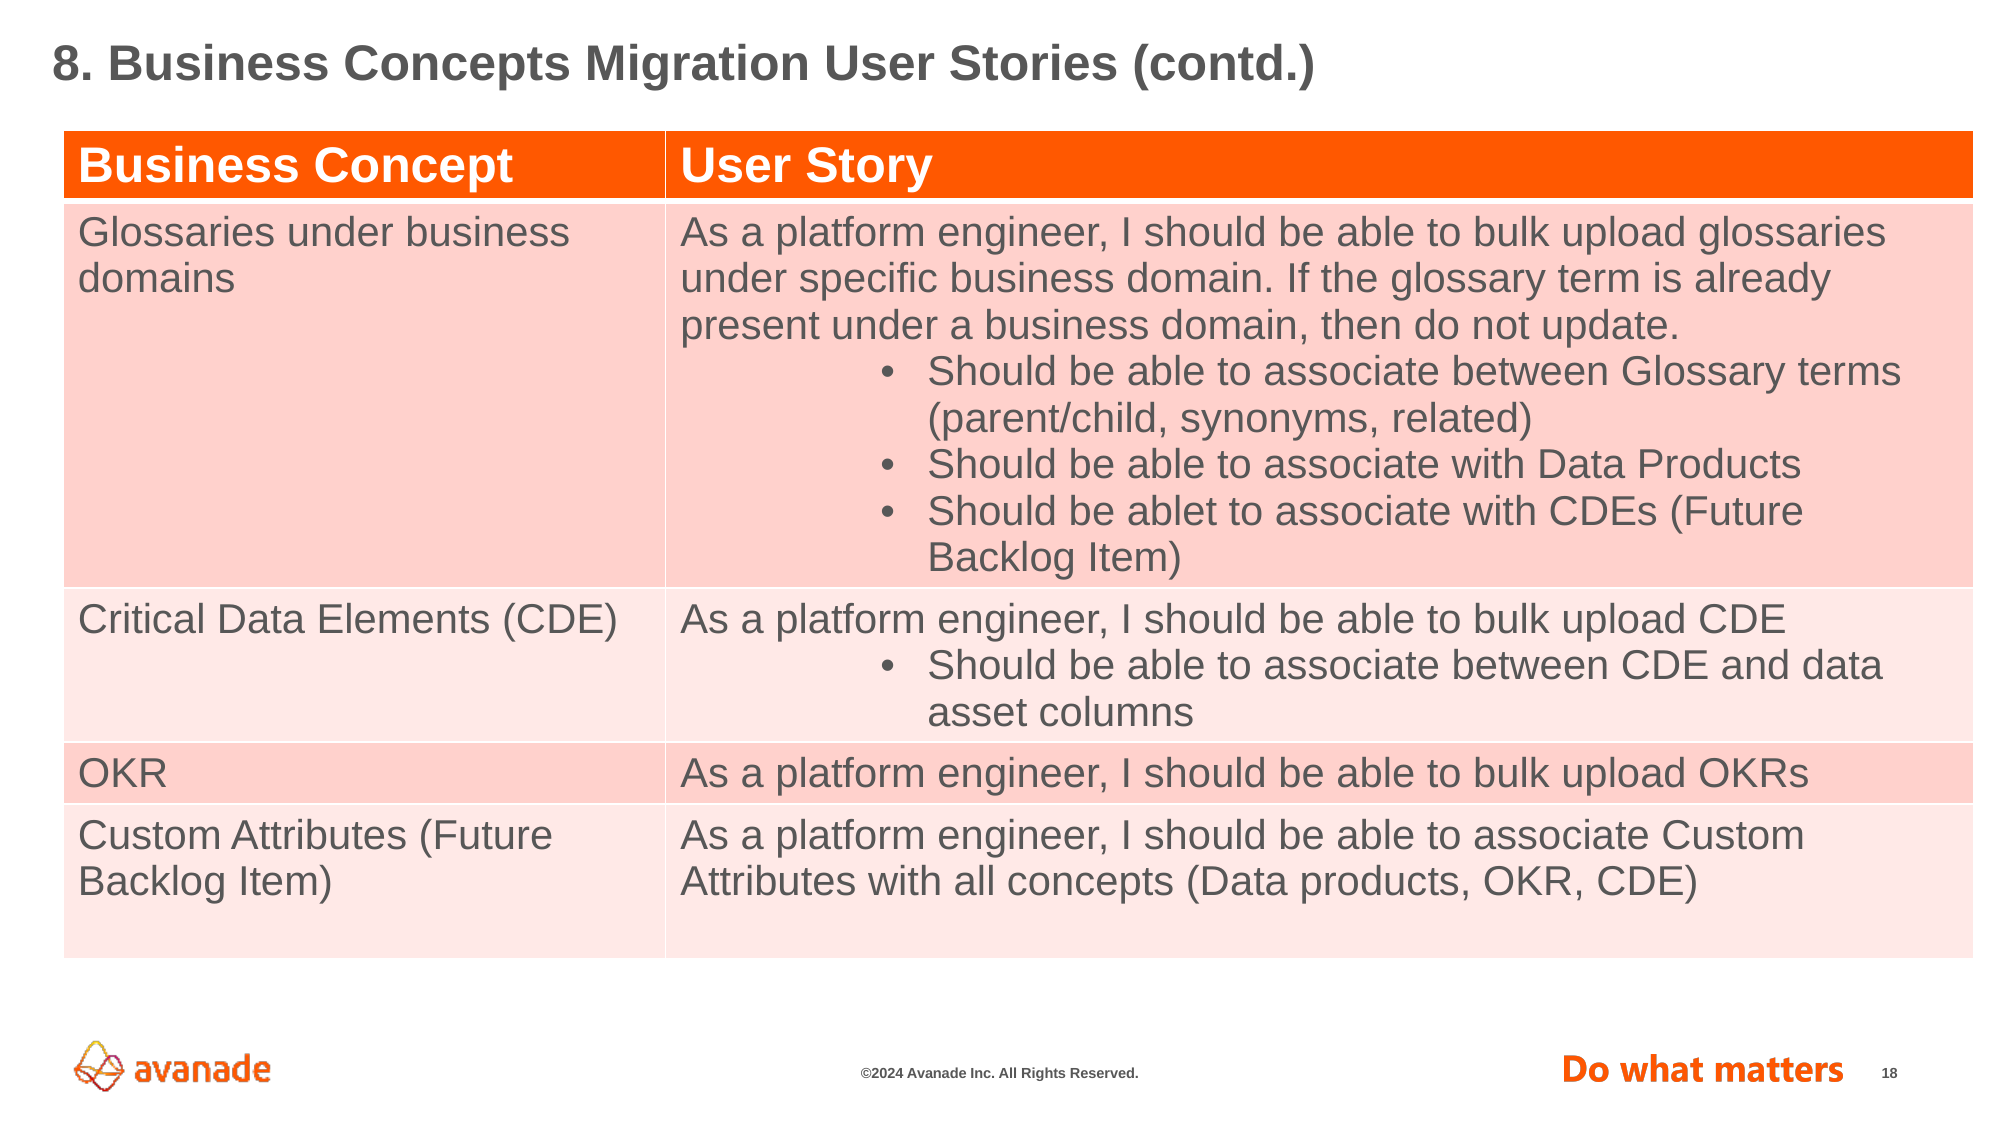

# 8. Business Concepts Migration User Stories (contd.)
| Business Concept | User Story |
| --- | --- |
| Glossaries under business domains | As a platform engineer, I should be able to bulk upload glossaries under specific business domain. If the glossary term is already present under a business domain, then do not update. Should be able to associate between Glossary terms (parent/child, synonyms, related) Should be able to associate with Data Products Should be ablet to associate with CDEs (Future Backlog Item) |
| Critical Data Elements (CDE) | As a platform engineer, I should be able to bulk upload CDE Should be able to associate between CDE and data asset columns |
| OKR | As a platform engineer, I should be able to bulk upload OKRs |
| Custom Attributes (Future Backlog Item) | As a platform engineer, I should be able to associate Custom Attributes with all concepts (Data products, OKR, CDE) |